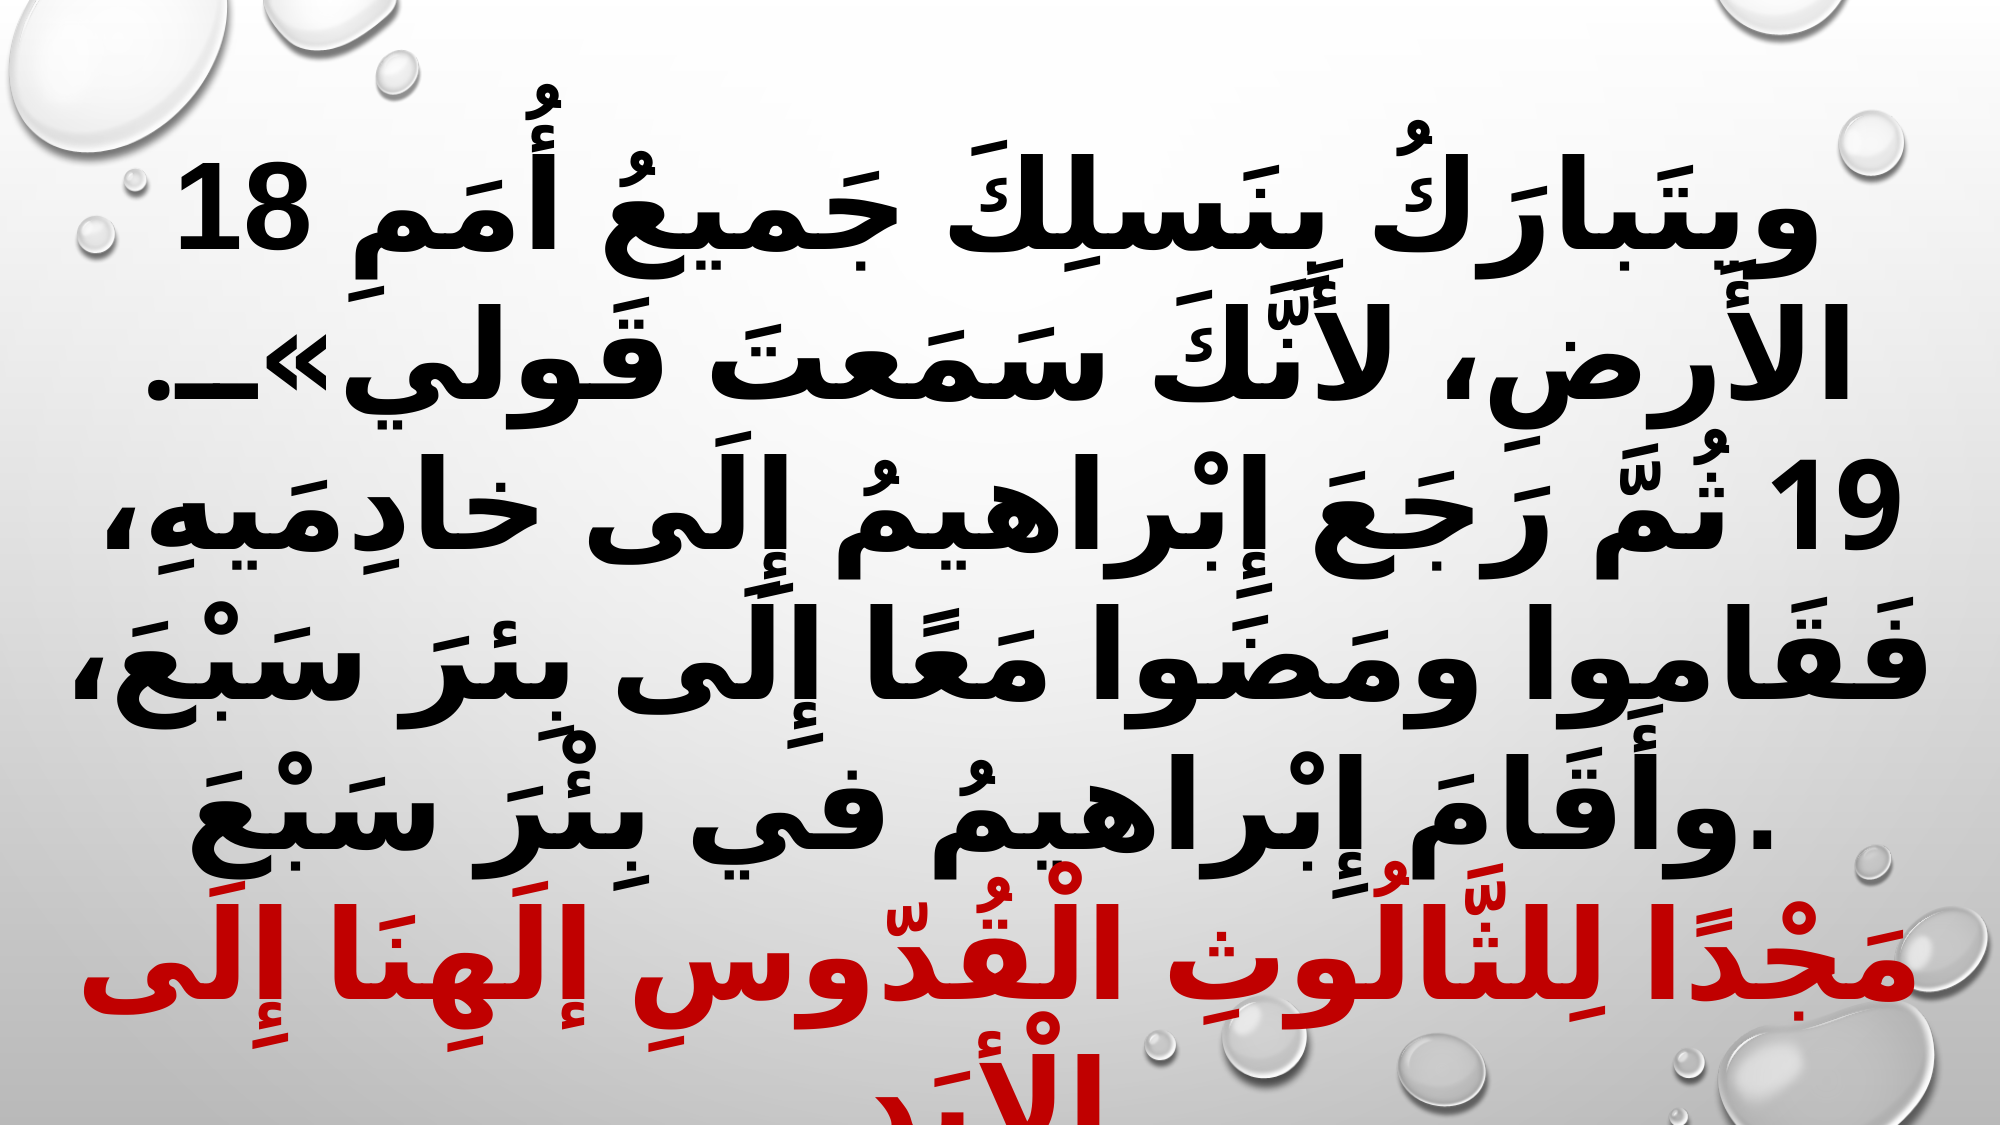

18 ويتَبارَكُ بِنَسلِكَ جَميعُ أُمَمِ الأَرضِ، لأَنَّكَ سَمَعتَ قَولي». 19 ثُمَّ رَجَعَ إِبْراهيمُ إِلَى خادِمَيهِ، فَقَاموا ومَضَوا مَعًا إِلَى بِئرَ سَبْعَ، وأَقَامَ إِبْراهيمُ في بِئْرَ سَبْعَ.
مَجْدًا لِلثَّالُوثِ الْقُدّوسِ إلَهِنَا إِلَى الْأبَدِ.